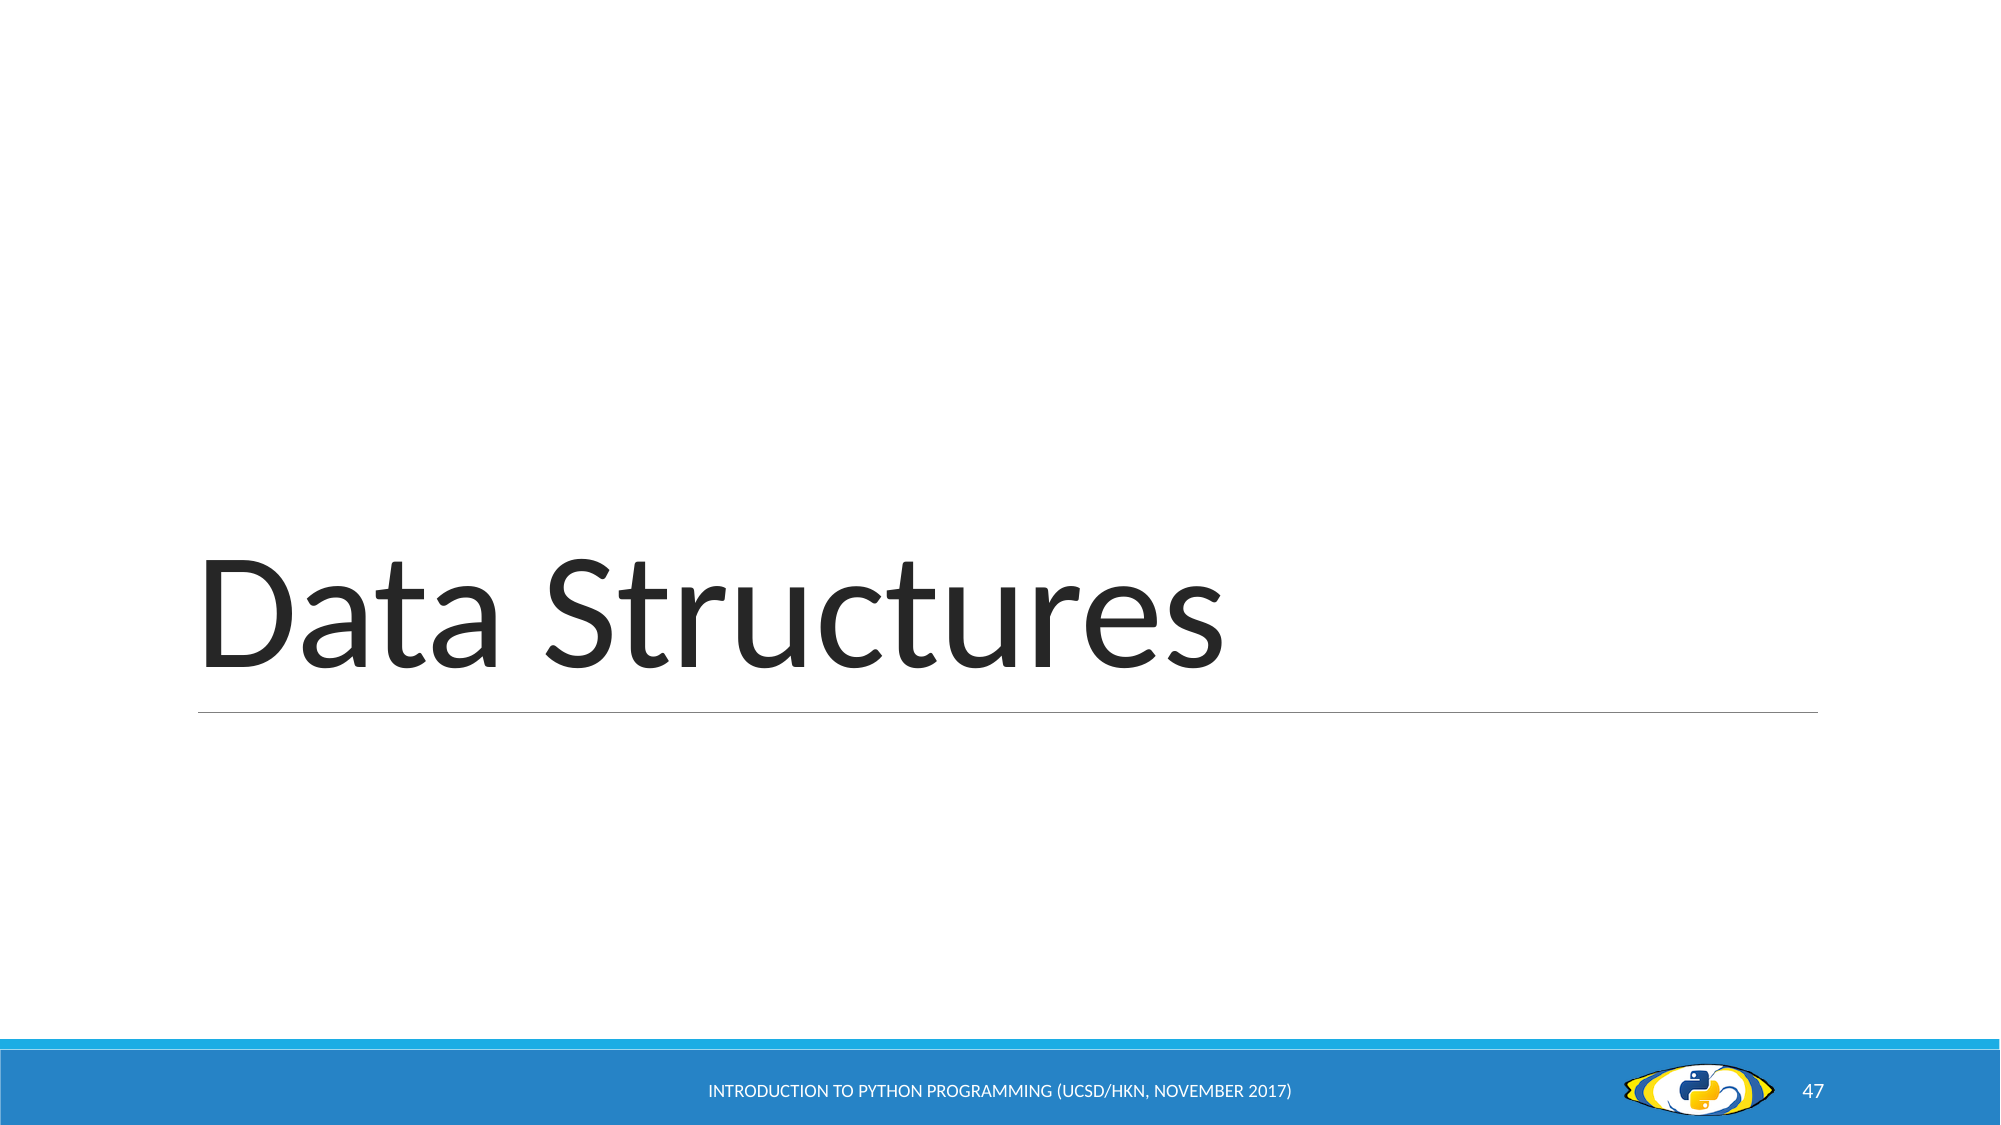

# Data Structures

Introduction to Python Programming (UCSD/HKN, November 2017)
47